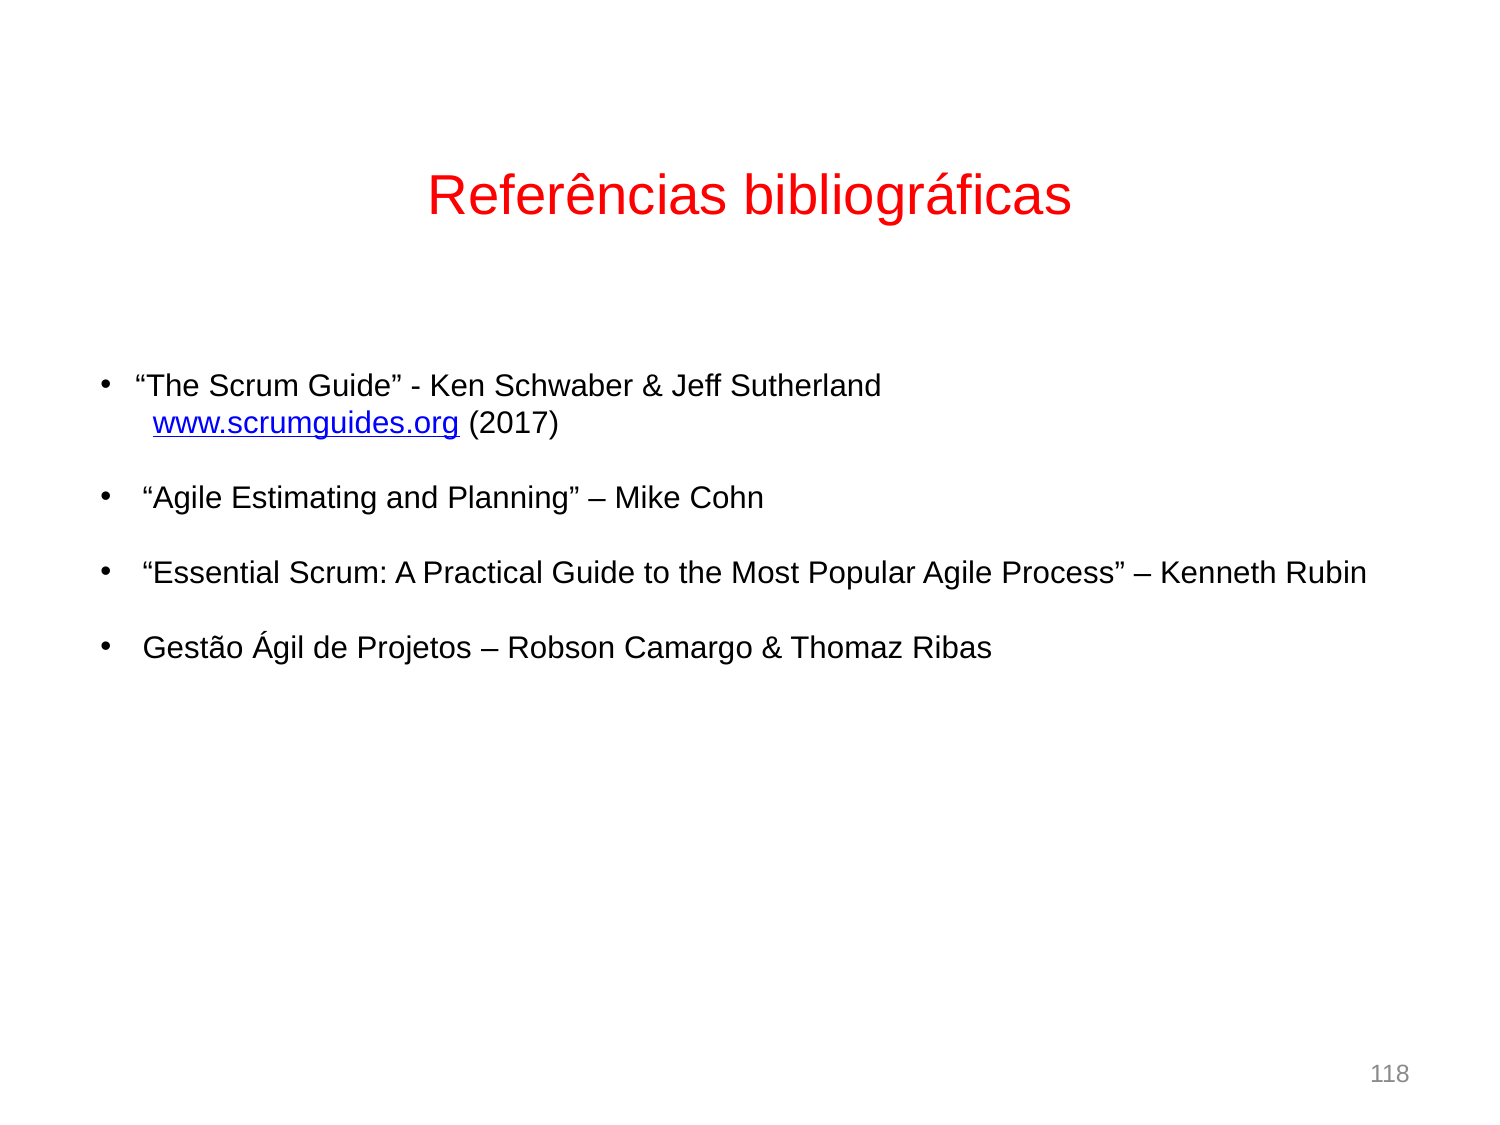

Referências bibliográficas
“The Scrum Guide” - Ken Schwaber & Jeff Sutherland
      www.scrumguides.org (2017)

“Agile Estimating and Planning” – Mike Cohn

“Essential Scrum: A Practical Guide to the Most Popular Agile Process” – Kenneth Rubin

Gestão Ágil de Projetos – Robson Camargo & Thomaz Ribas

118